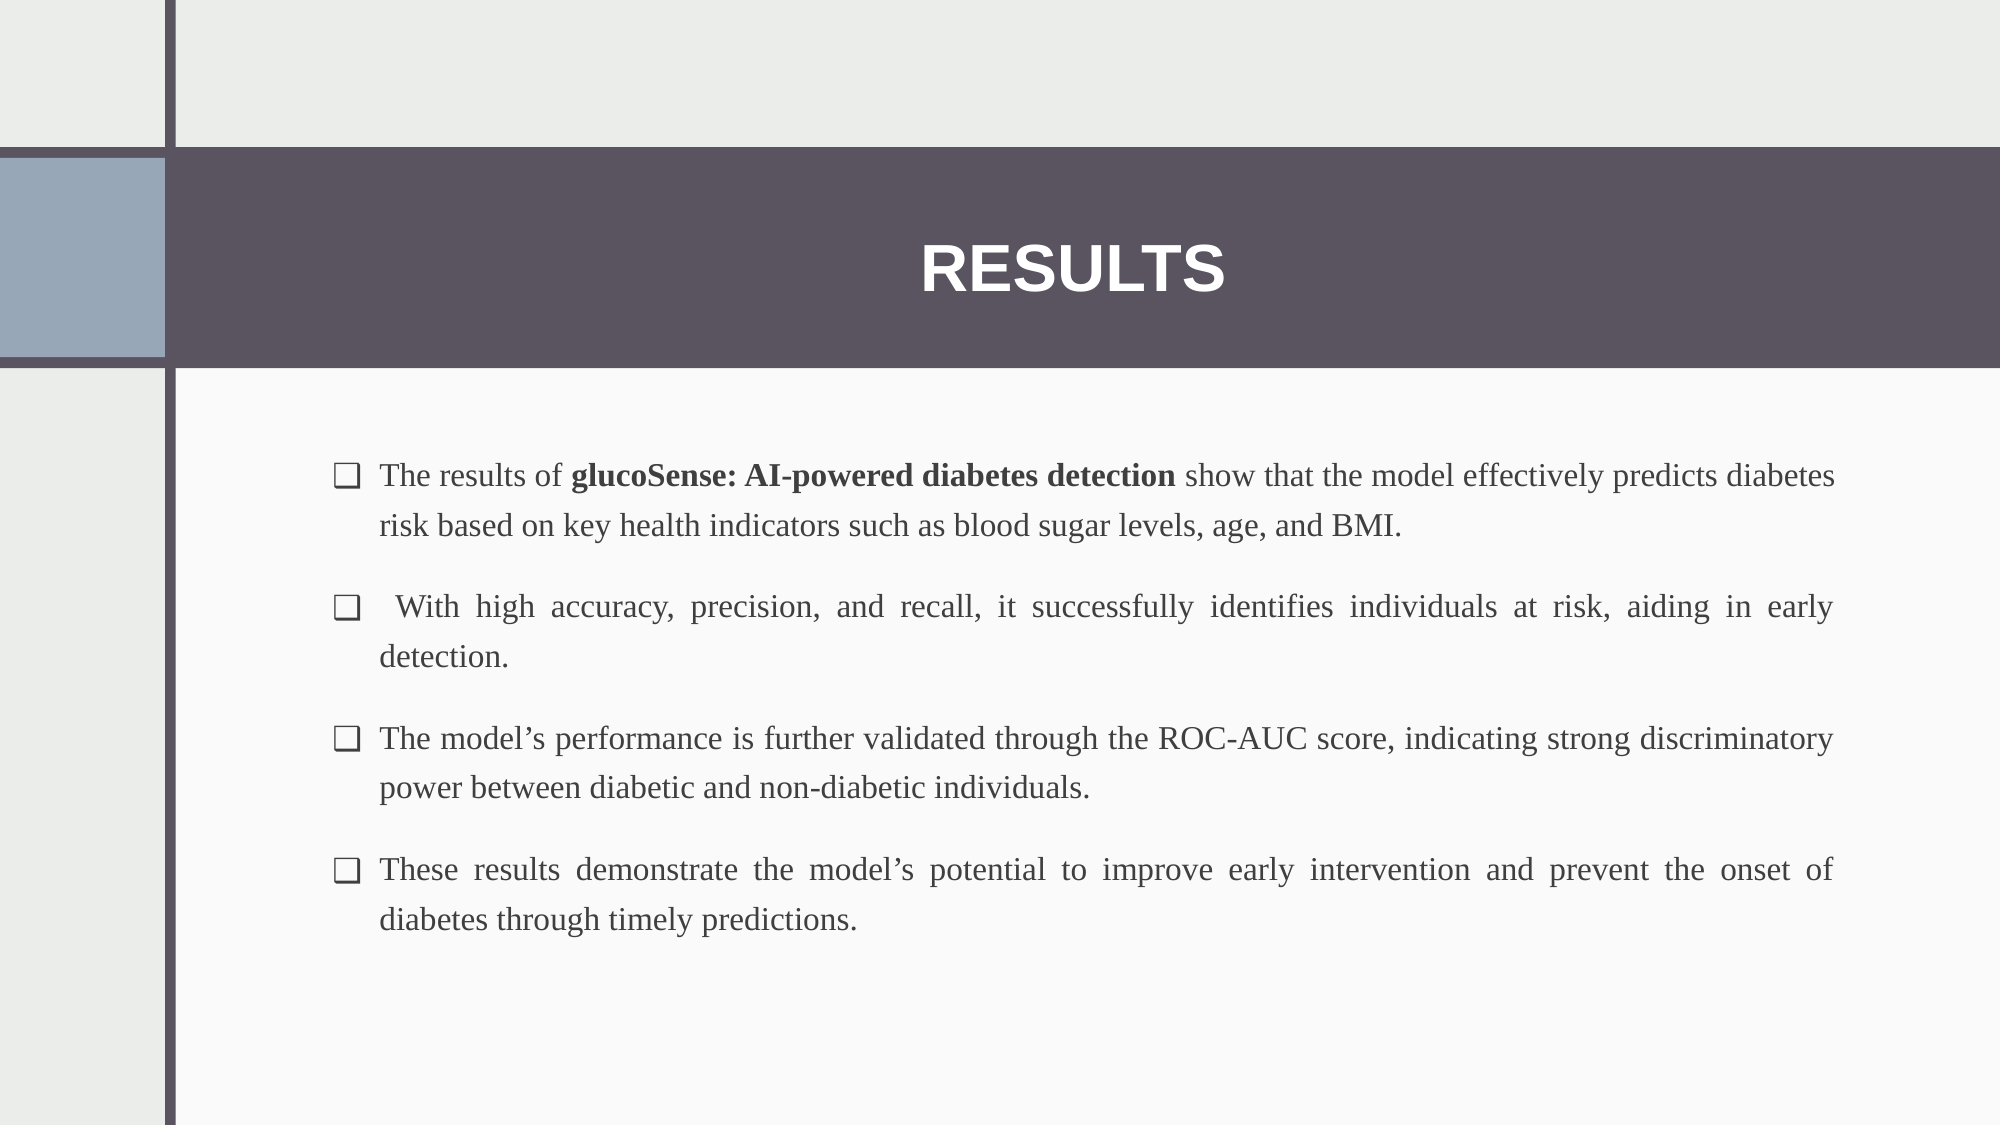

# RESULTS
The results of glucoSense: AI-powered diabetes detection show that the model effectively predicts diabetes risk based on key health indicators such as blood sugar levels, age, and BMI.
 With high accuracy, precision, and recall, it successfully identifies individuals at risk, aiding in early detection.
The model’s performance is further validated through the ROC-AUC score, indicating strong discriminatory power between diabetic and non-diabetic individuals.
These results demonstrate the model’s potential to improve early intervention and prevent the onset of diabetes through timely predictions.